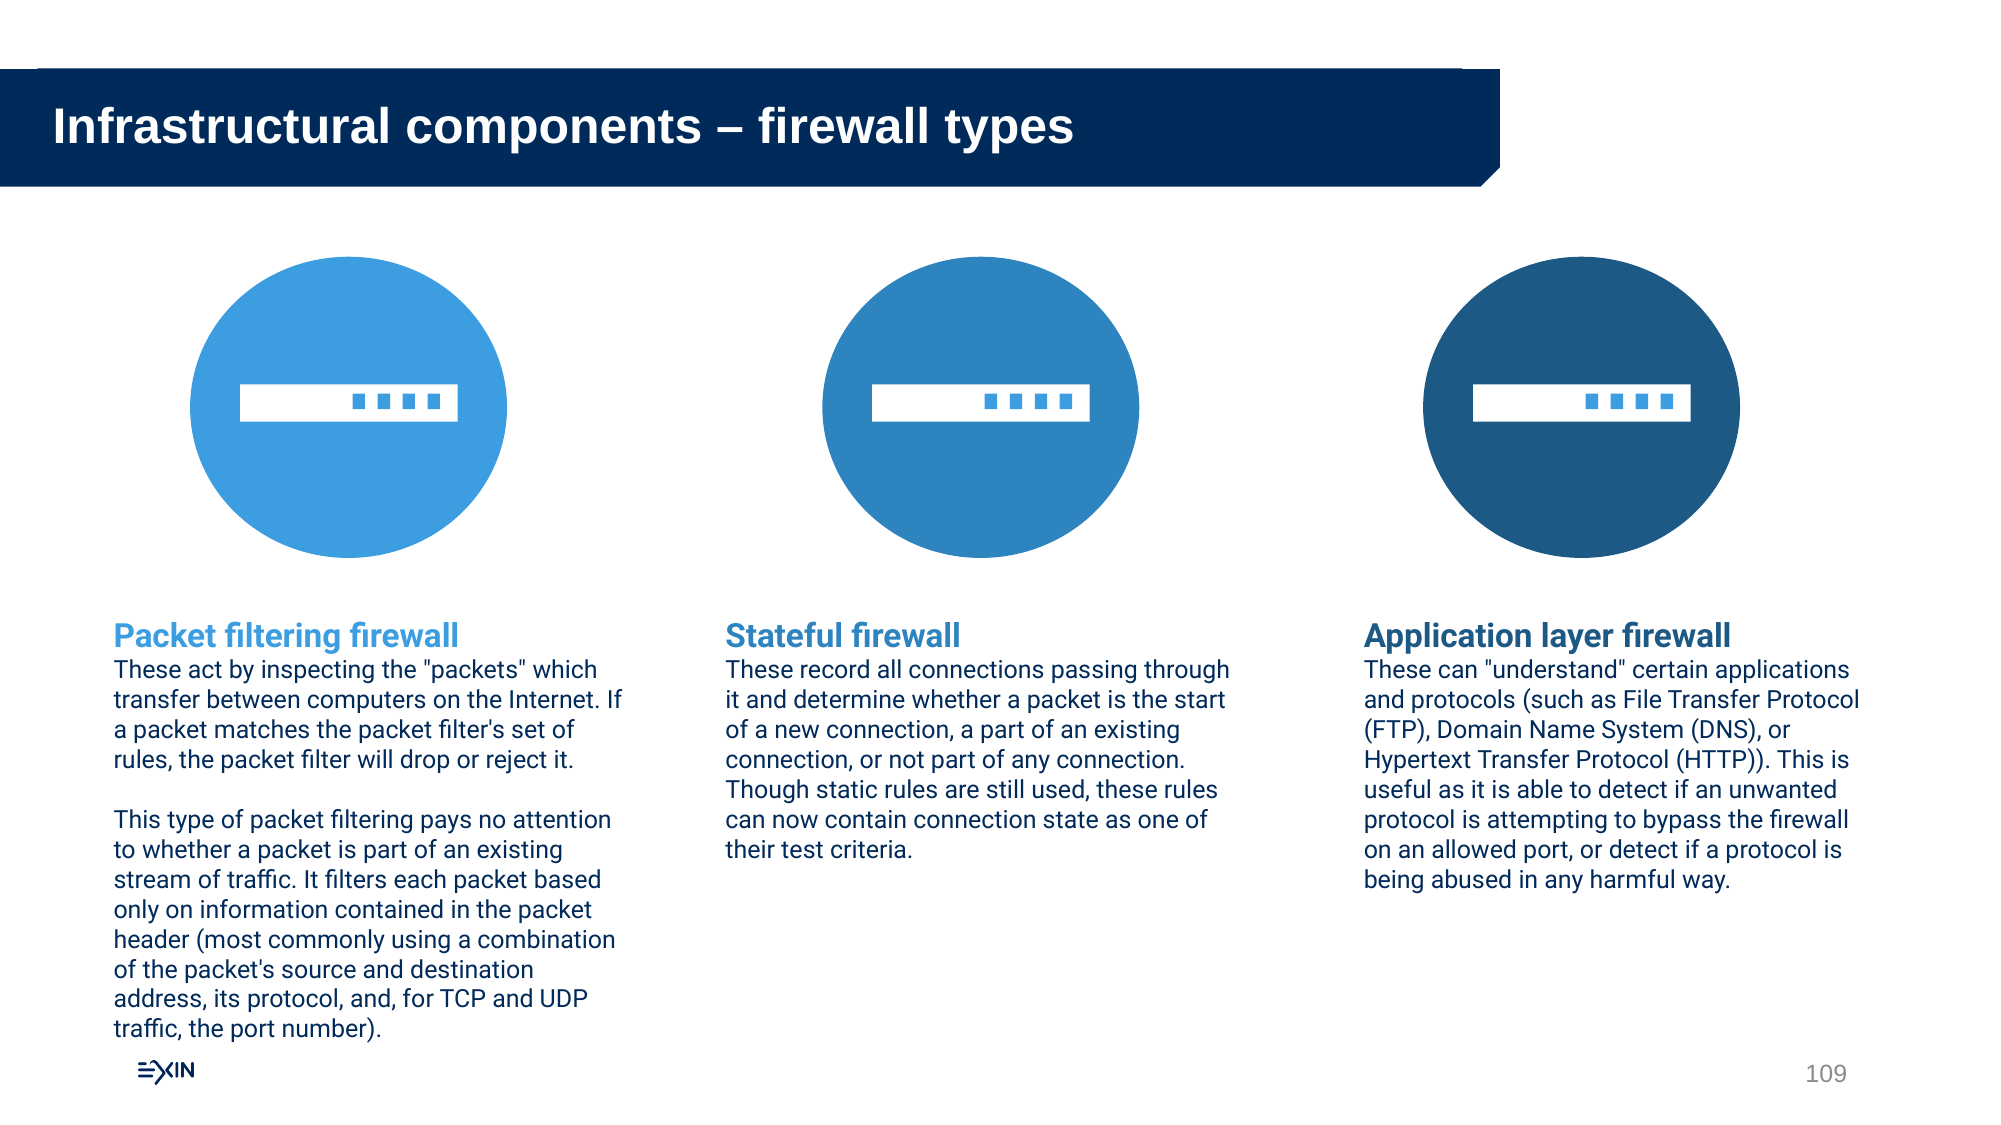

Infrastructural components – firewall types

Packet filtering firewall
These act by inspecting the "packets" which transfer between computers on the Internet. If a packet matches the packet filter's set of rules, the packet filter will drop or reject it.

This type of packet filtering pays no attention to whether a packet is part of an existing stream of traffic. It filters each packet based only on information contained in the packet header (most commonly using a combination of the packet's source and destination address, its protocol, and, for TCP and UDP traffic, the port number).
Stateful firewall
These record all connections passing through it and determine whether a packet is the start of a new connection, a part of an existing connection, or not part of any connection. Though static rules are still used, these rules can now contain connection state as one of their test criteria.

Application layer firewall
These can "understand" certain applications and protocols (such as File Transfer Protocol (FTP), Domain Name System (DNS), or Hypertext Transfer Protocol (HTTP)). This is useful as it is able to detect if an unwanted protocol is attempting to bypass the firewall on an allowed port, or detect if a protocol is being abused in any harmful way.
109